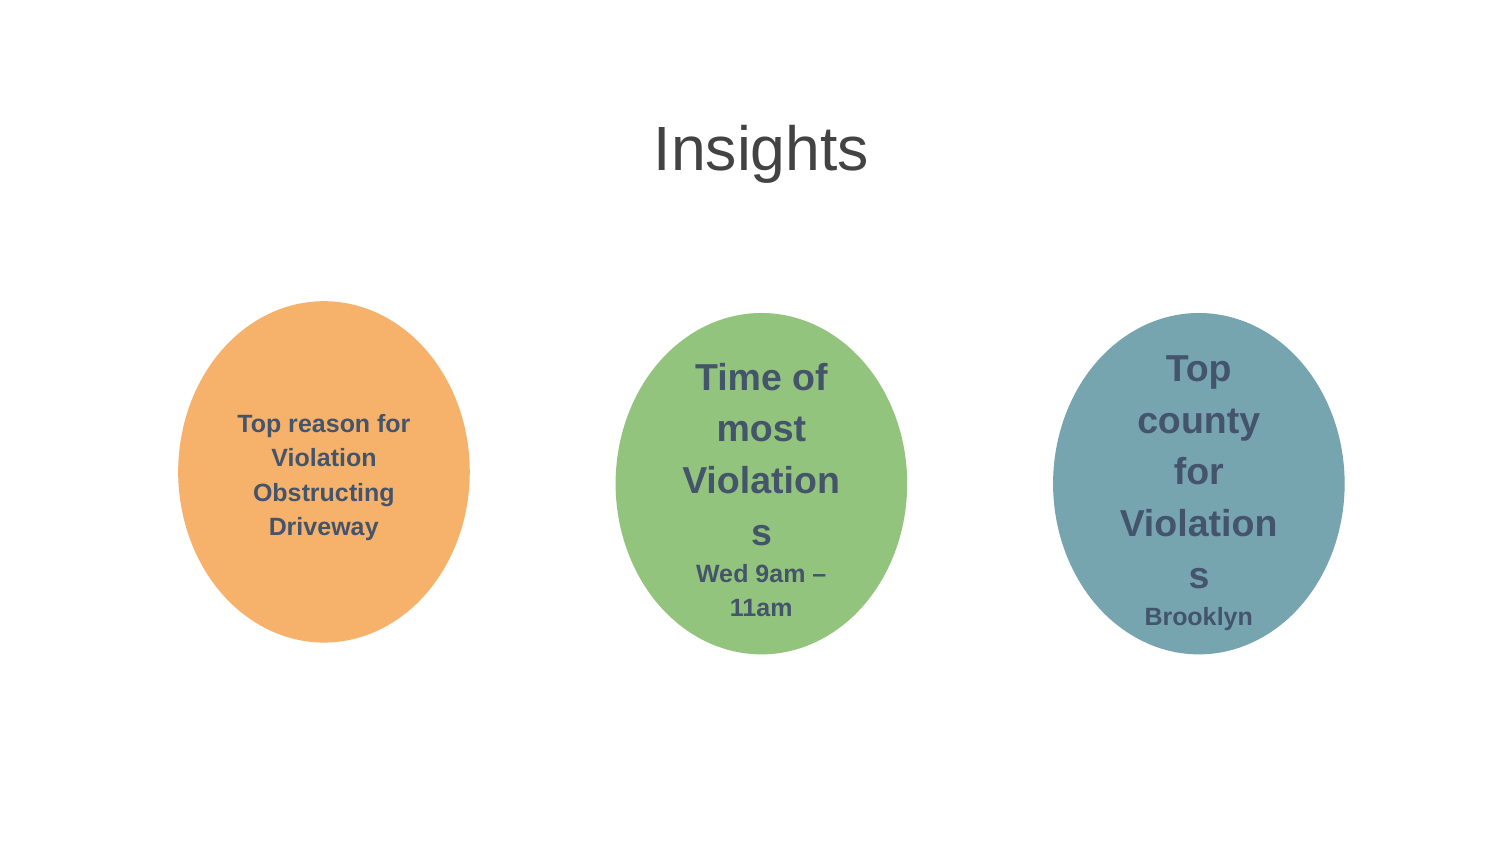

# Insights

Top reason for Violation
Obstructing Driveway
Time of most Violations
Wed 9am – 11am
Top county for Violations
Brooklyn